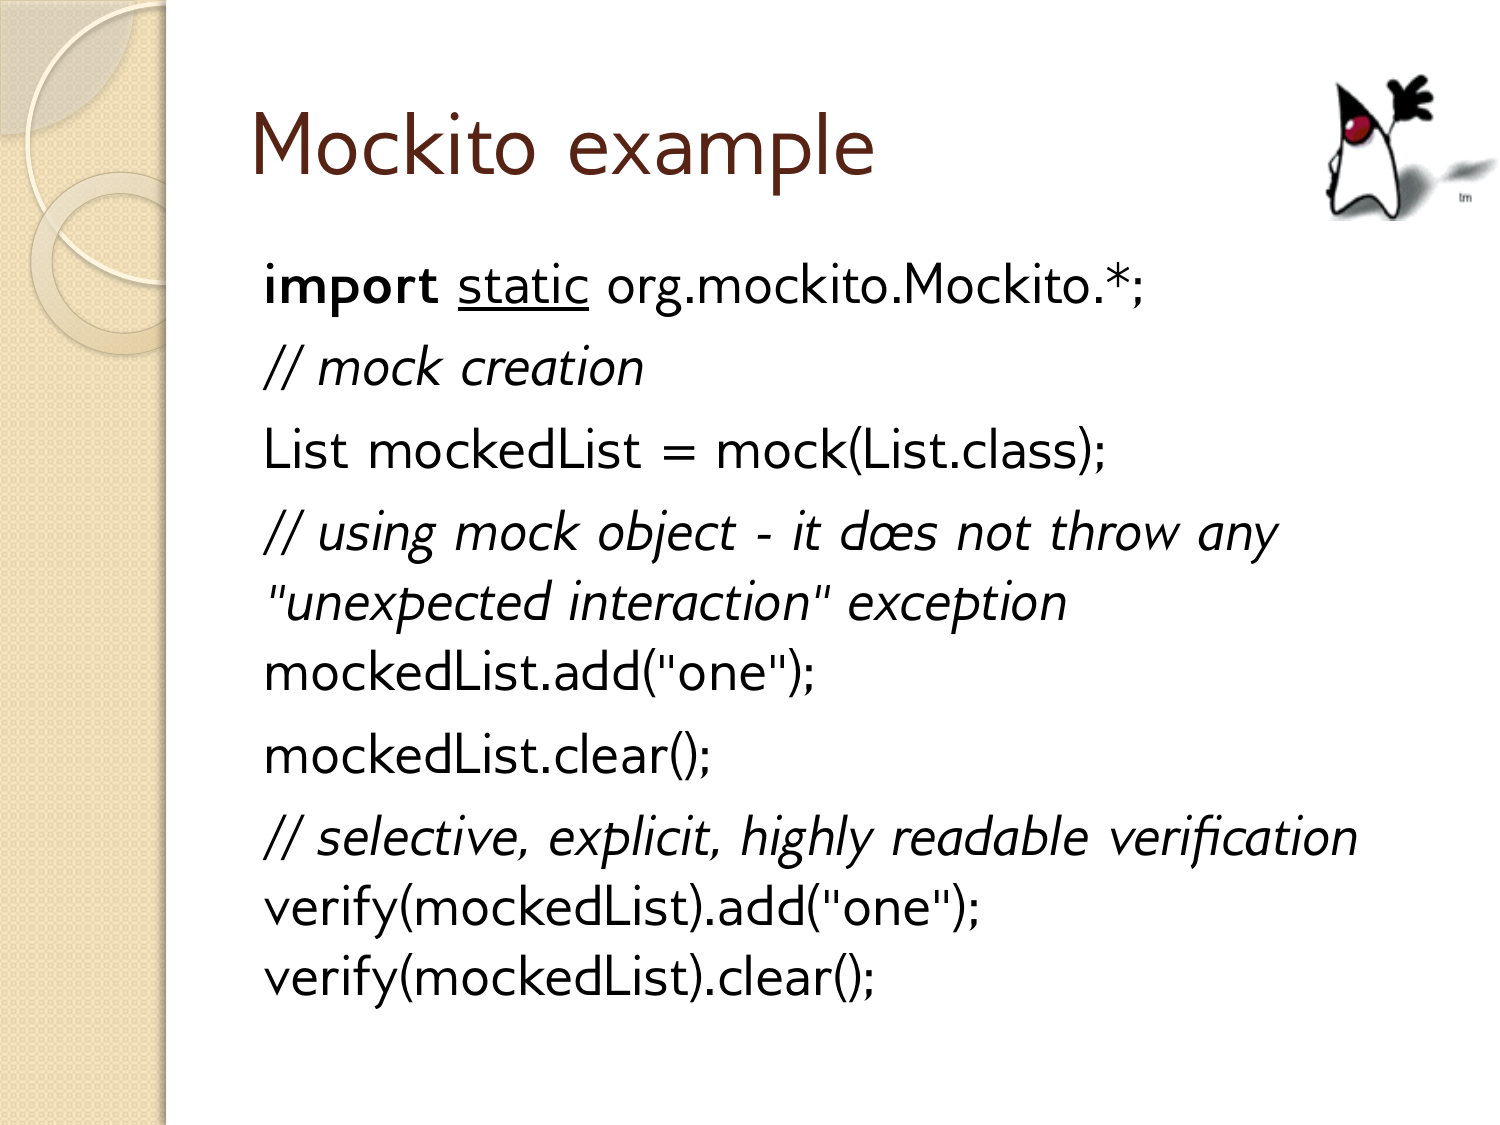

# Mockito example
import static org.mockito.Mockito.*;
// mock creation
List mockedList = mock(List.class);
// using mock object - it does not throw any "unexpected interaction" exception mockedList.add("one");
mockedList.clear();
// selective, explicit, highly readable verification verify(mockedList).add("one"); verify(mockedList).clear();